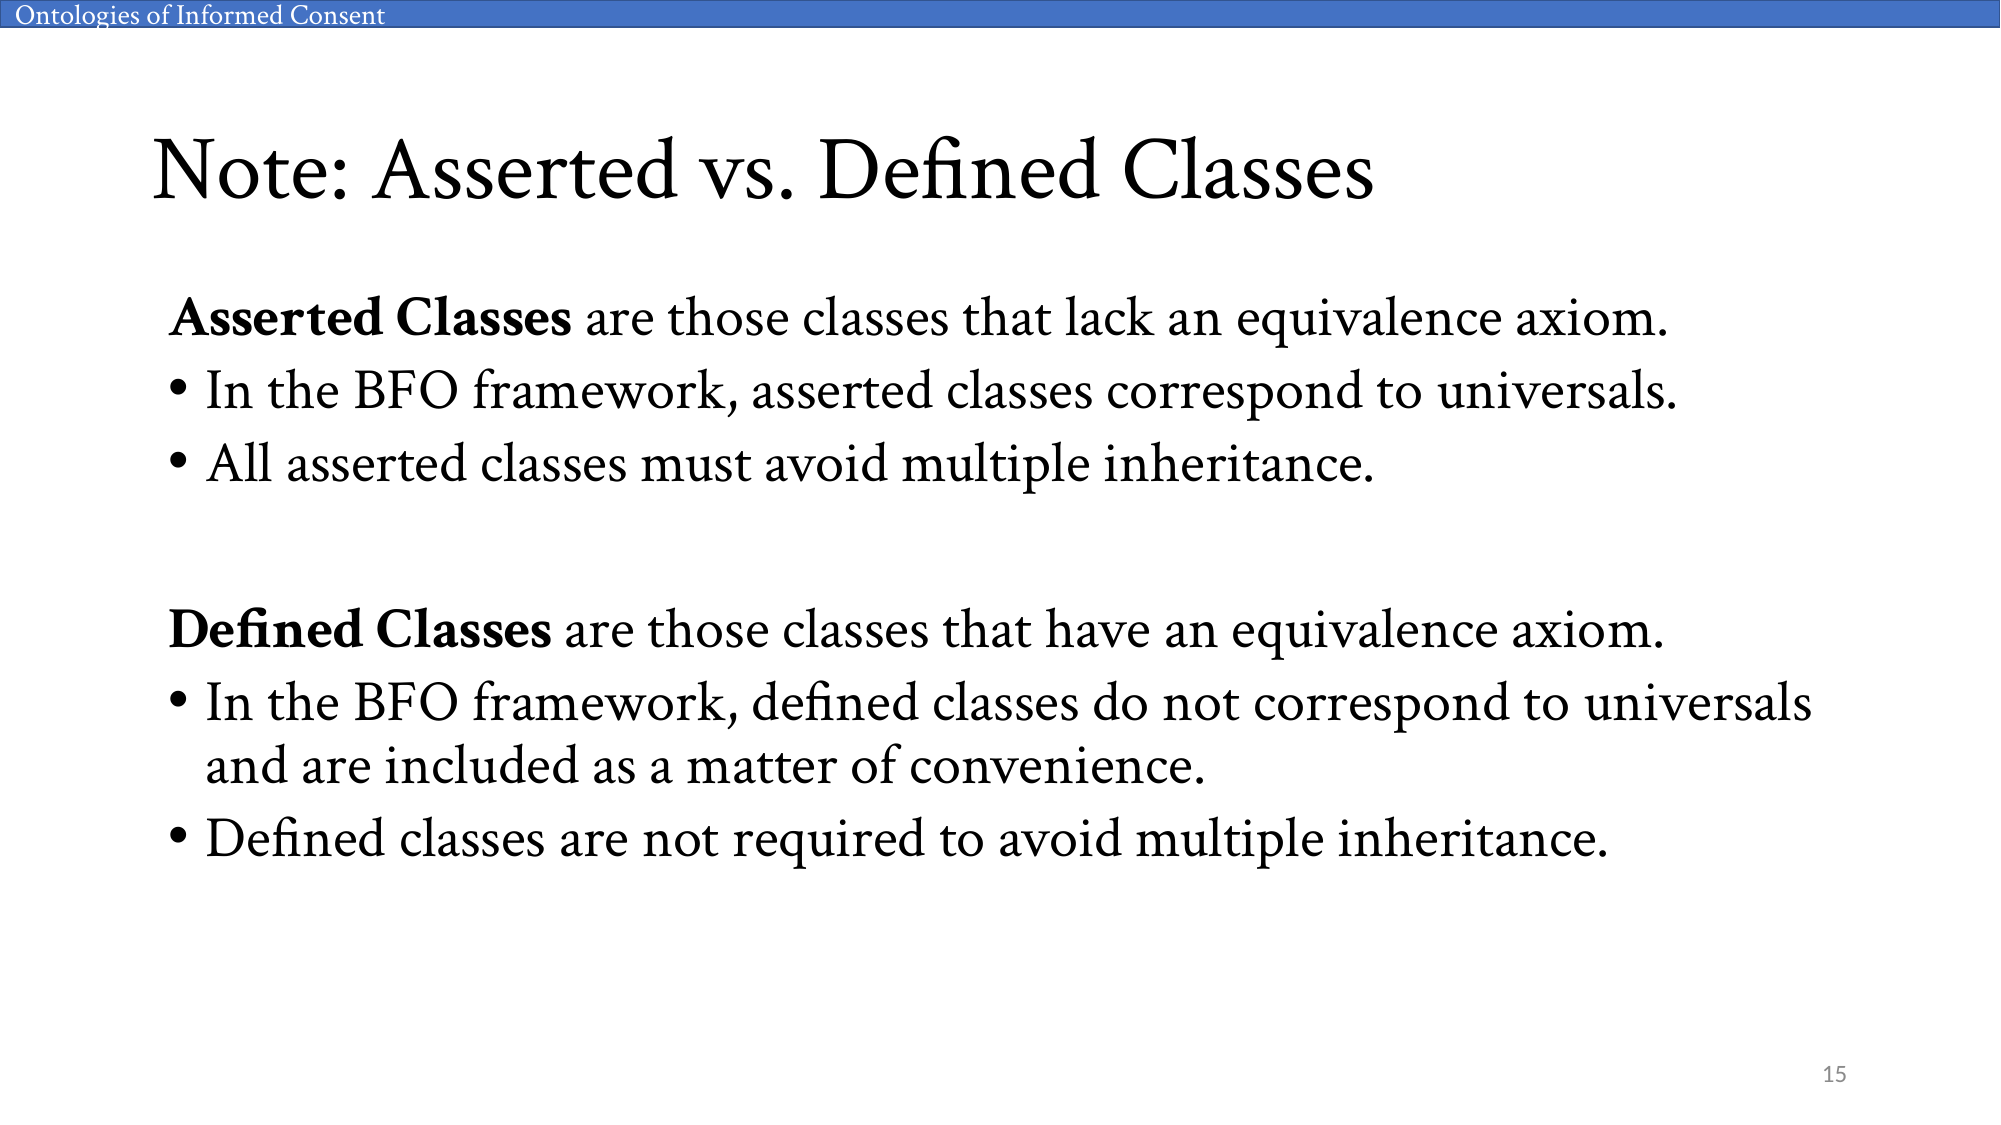

Ontologies of Informed Consent
# Note: Asserted vs. Defined Classes
Asserted Classes are those classes that lack an equivalence axiom.
In the BFO framework, asserted classes correspond to universals.
All asserted classes must avoid multiple inheritance.

Defined Classes are those classes that have an equivalence axiom.
In the BFO framework, defined classes do not correspond to universals and are included as a matter of convenience.
Defined classes are not required to avoid multiple inheritance.
15